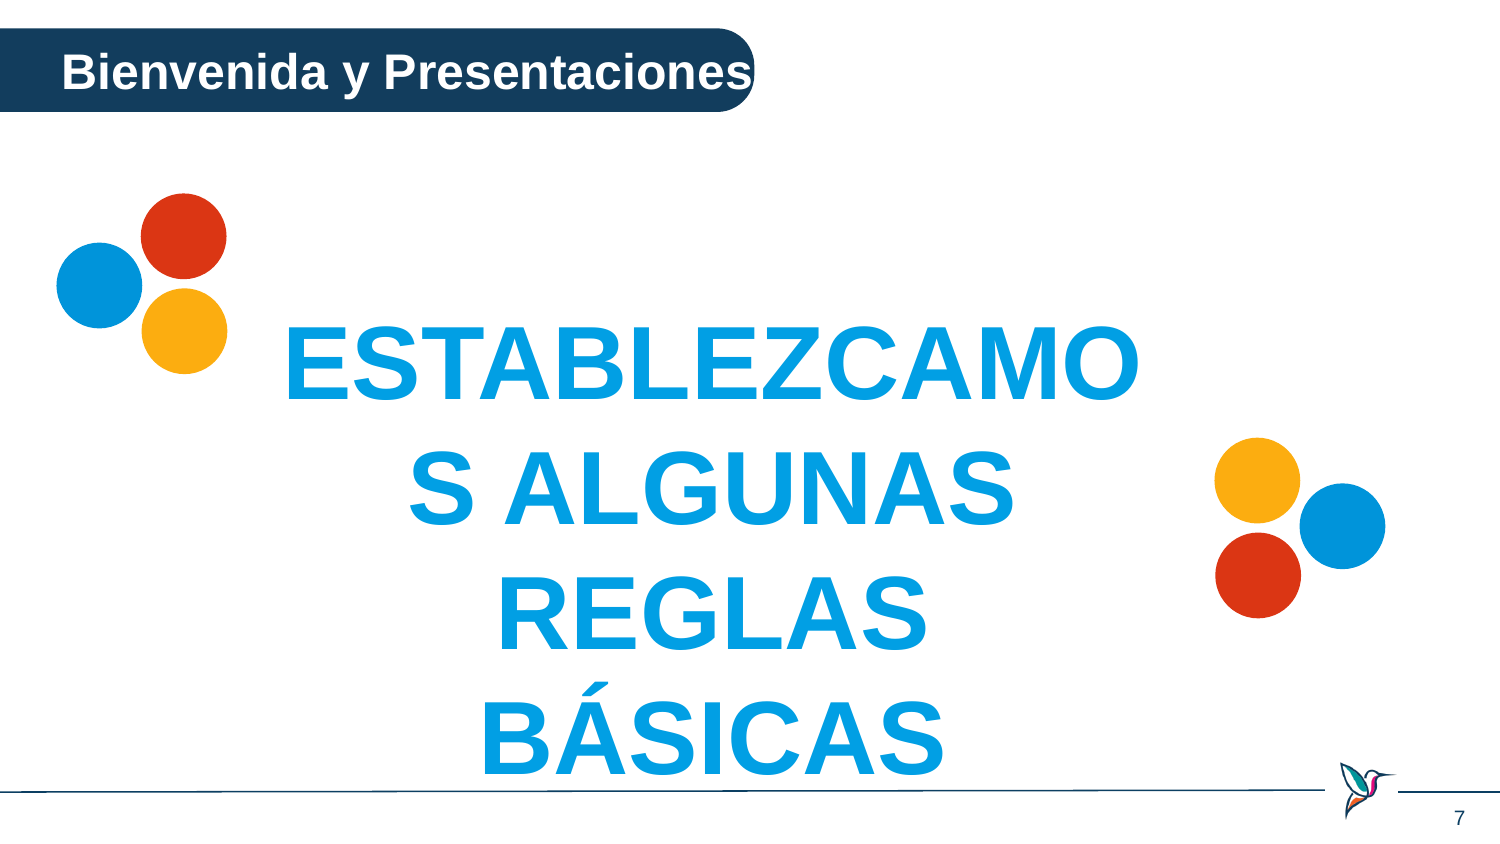

Bienvenida y Presentaciones

ESTABLEZCAMOS ALGUNAS REGLAS BÁSICAS